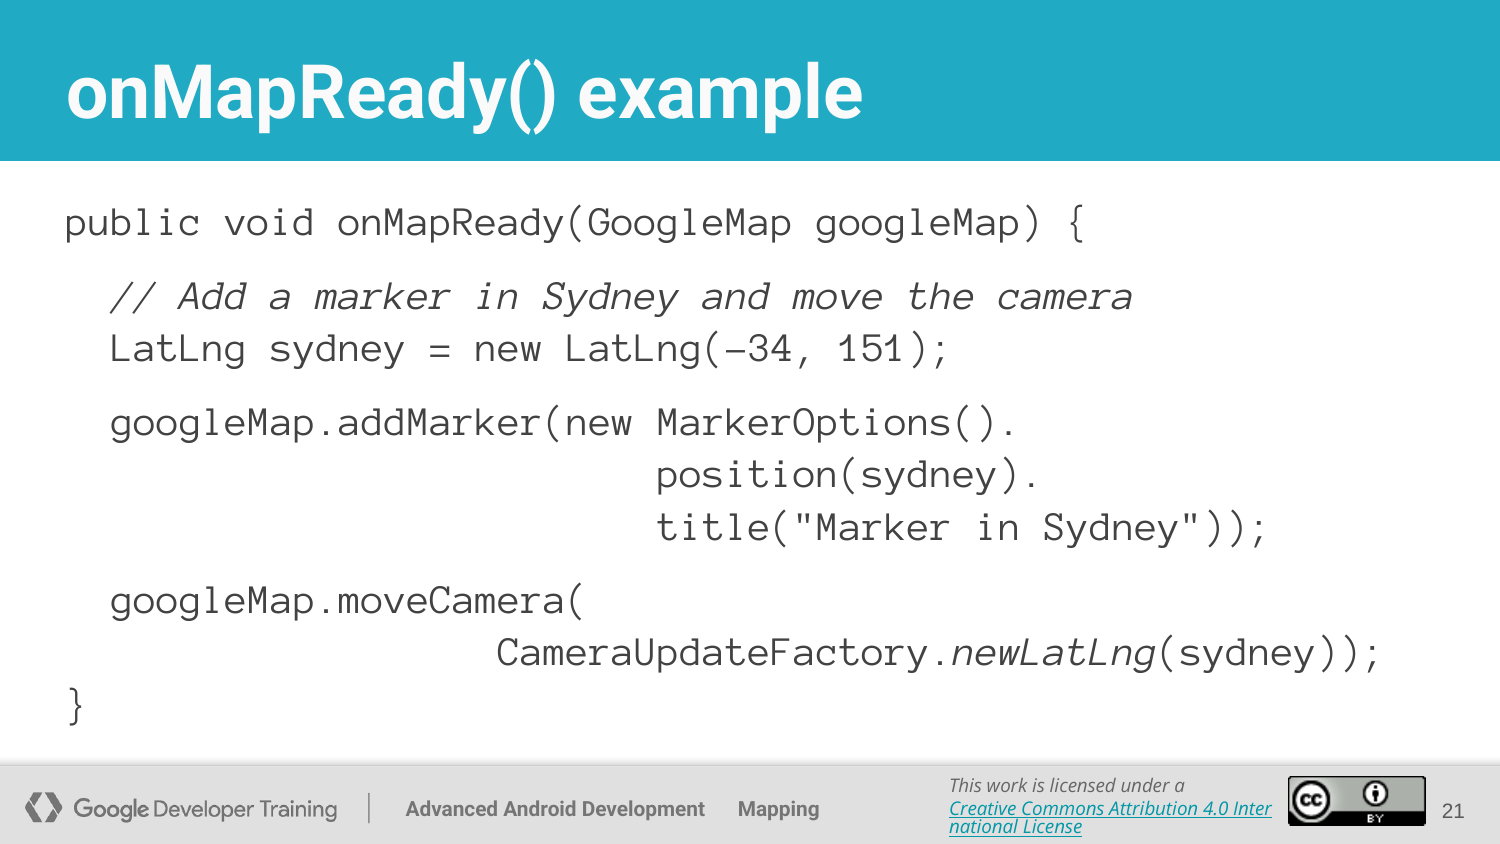

# onMapReady() example
public void onMapReady(GoogleMap googleMap) {
  // Add a marker in Sydney and move the camera
  LatLng sydney = new LatLng(-34, 151);
  googleMap.addMarker(new MarkerOptions().
                          position(sydney).
                          title("Marker in Sydney"));
  googleMap.moveCamera(
                   CameraUpdateFactory.newLatLng(sydney));
}
21